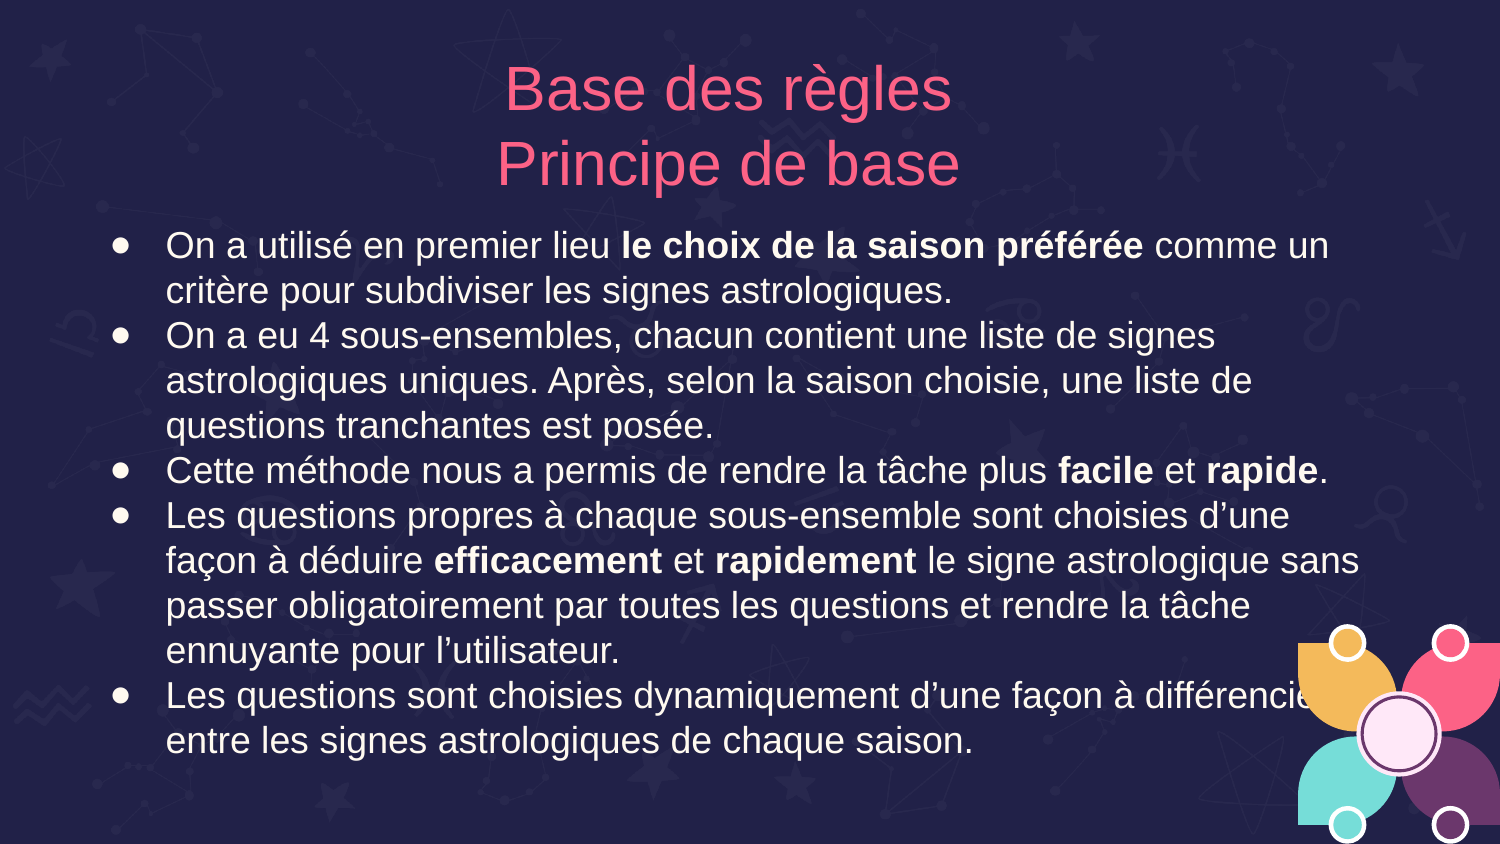

Base des règles
Principe de base
On a utilisé en premier lieu le choix de la saison préférée comme un critère pour subdiviser les signes astrologiques.
On a eu 4 sous-ensembles, chacun contient une liste de signes astrologiques uniques. Après, selon la saison choisie, une liste de questions tranchantes est posée.
Cette méthode nous a permis de rendre la tâche plus facile et rapide.
Les questions propres à chaque sous-ensemble sont choisies d’une façon à déduire efficacement et rapidement le signe astrologique sans passer obligatoirement par toutes les questions et rendre la tâche ennuyante pour l’utilisateur.
Les questions sont choisies dynamiquement d’une façon à différencier
entre les signes astrologiques de chaque saison.